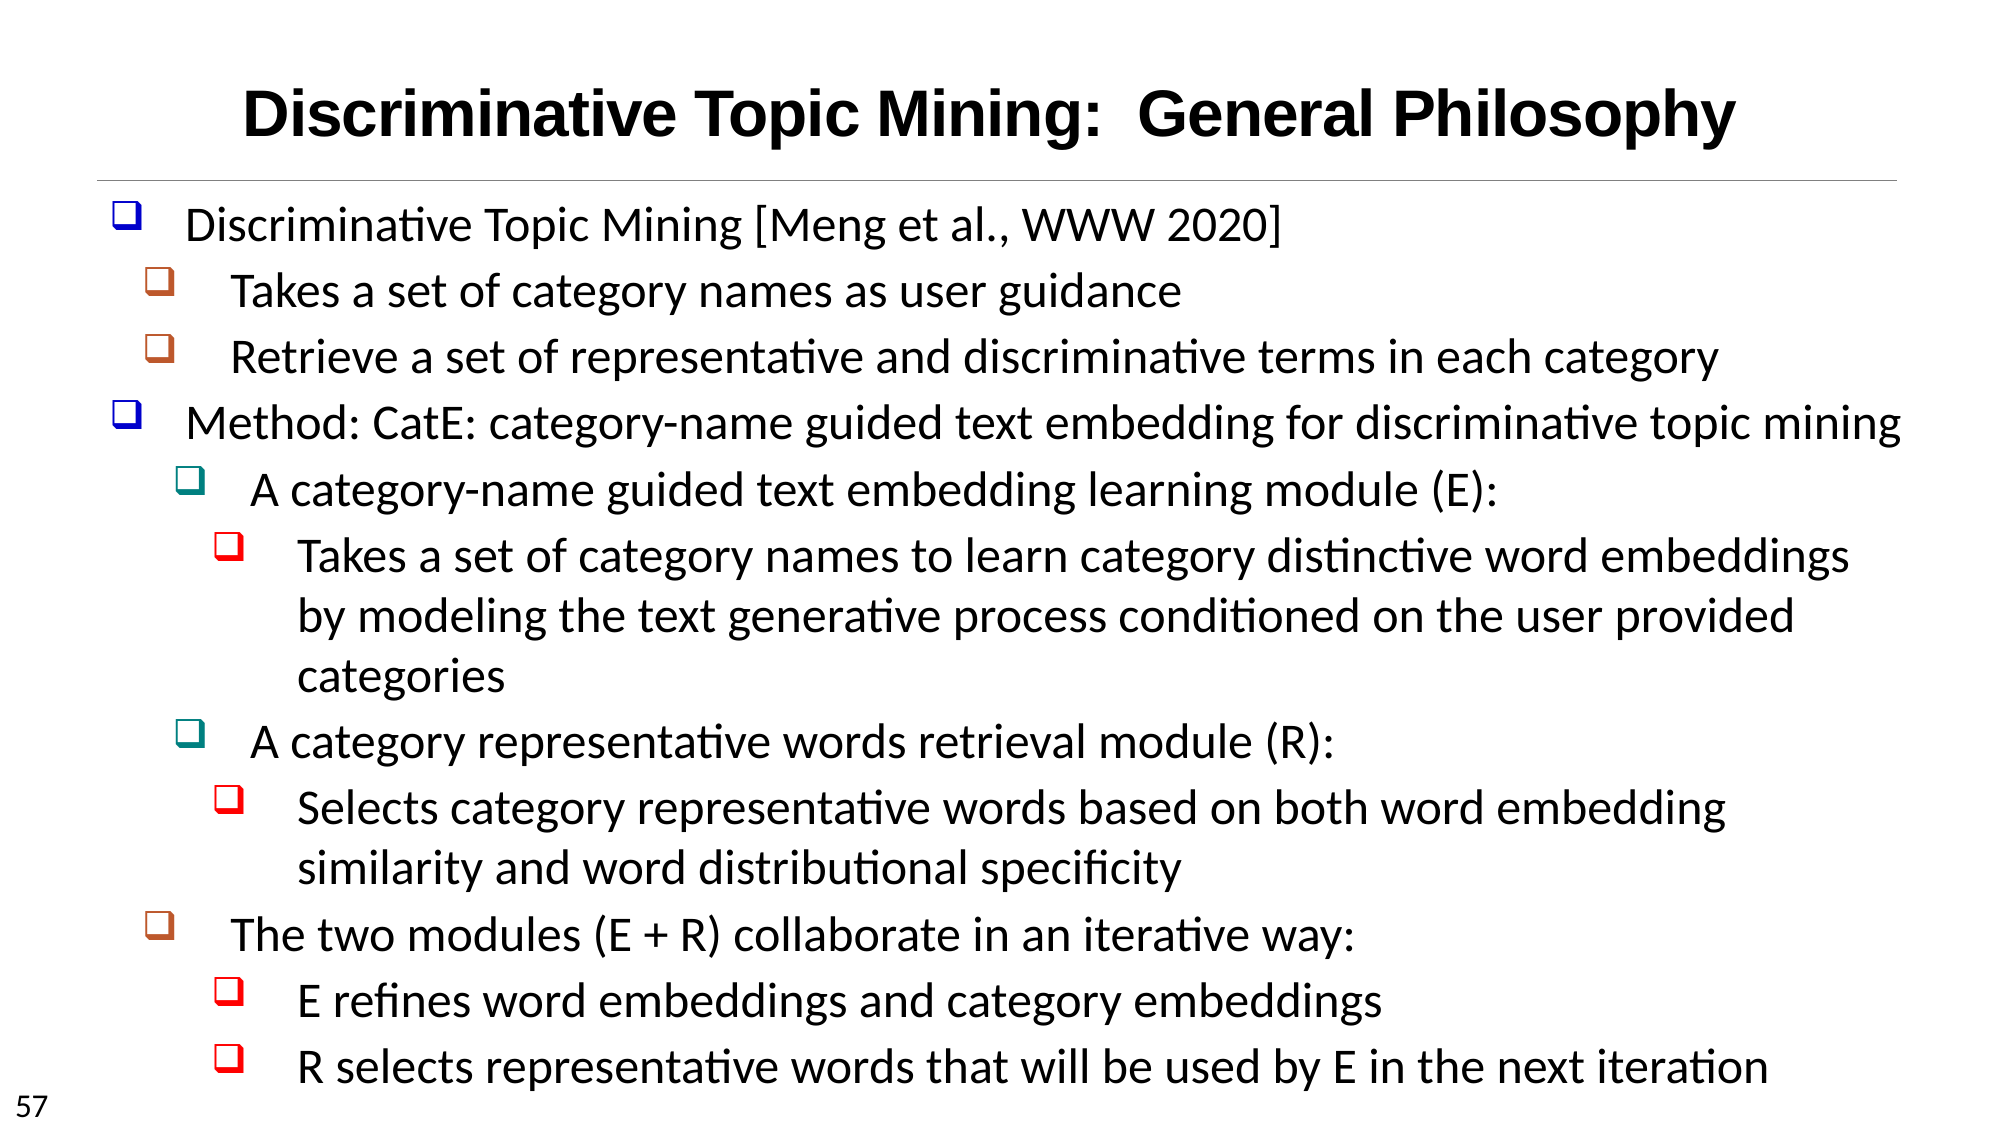

# Discriminative Topic Mining:  General Philosophy
Discriminative Topic Mining [Meng et al., WWW 2020]
Takes a set of category names as user guidance
Retrieve a set of representative and discriminative terms in each category
Method: CatE: category-name guided text embedding for discriminative topic mining
A category-name guided text embedding learning module (E):
Takes a set of category names to learn category distinctive word embeddings by modeling the text generative process conditioned on the user provided categories
A category representative words retrieval module (R):
Selects category representative words based on both word embedding similarity and word distributional specificity
The two modules (E + R) collaborate in an iterative way:
E refines word embeddings and category embeddings
R selects representative words that will be used by E in the next iteration